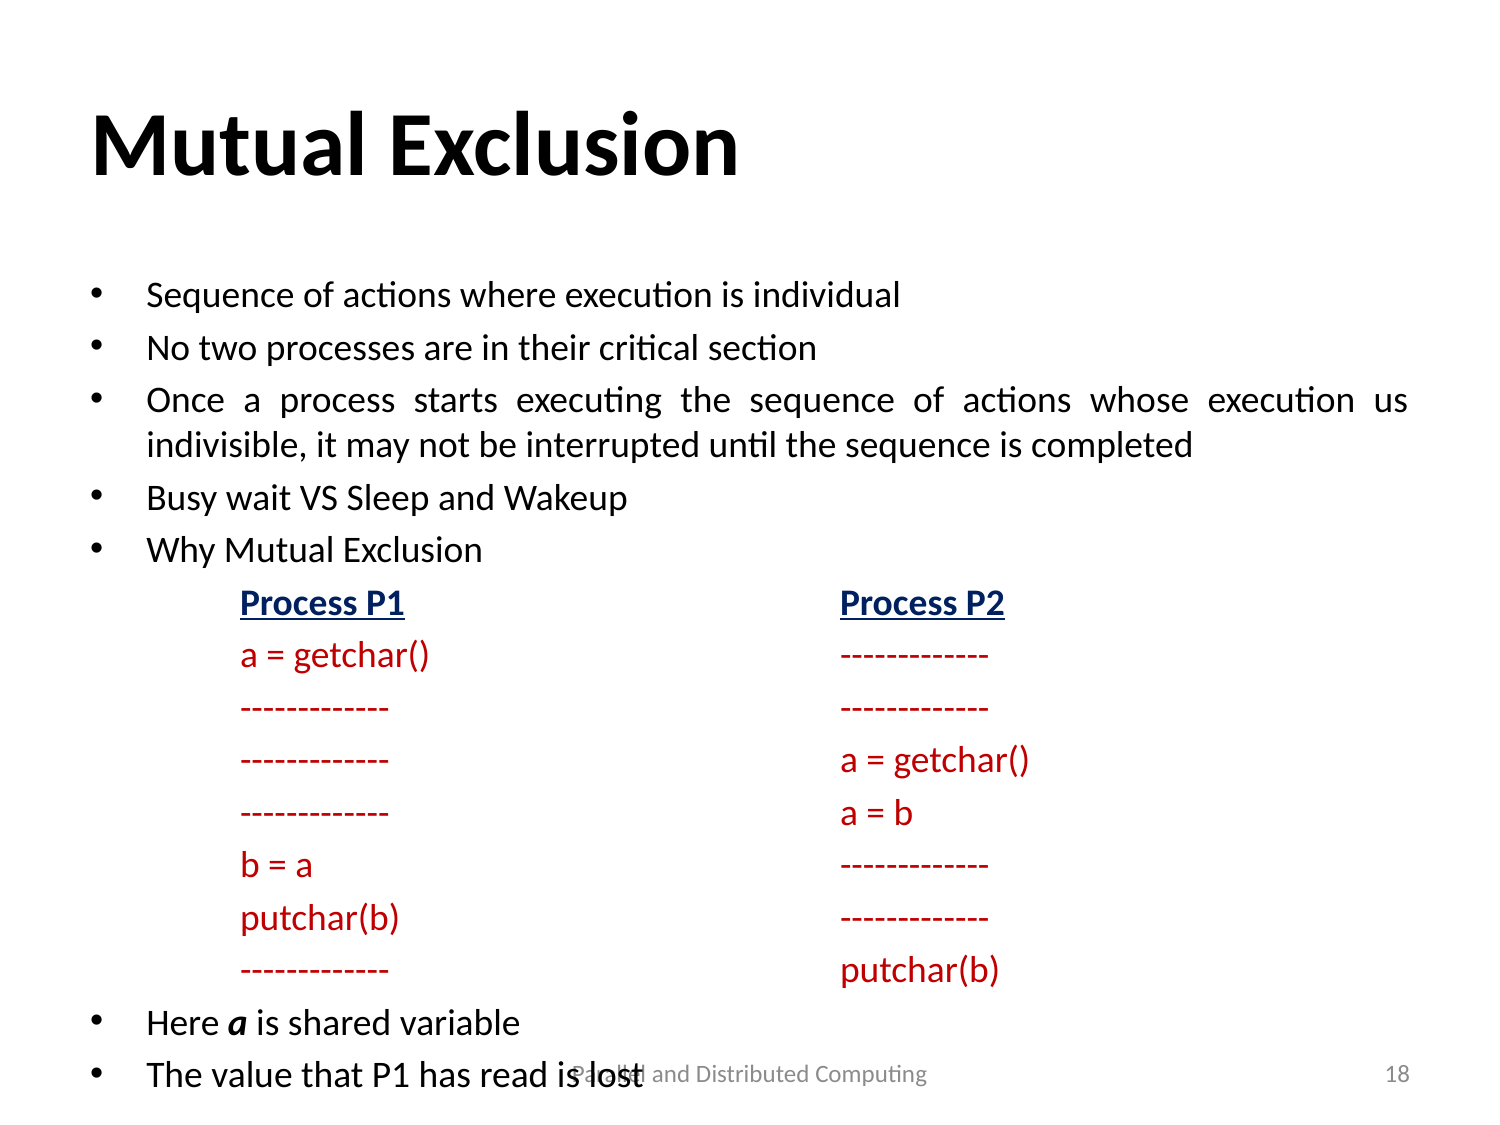

# Mutual Exclusion
Sequence of actions where execution is individual
No two processes are in their critical section
Once a process starts executing the sequence of actions whose execution us indivisible, it may not be interrupted until the sequence is completed
Busy wait VS Sleep and Wakeup
Why Mutual Exclusion
	Process P1			Process P2
	a = getchar()			-------------
	-------------				-------------
	-------------				a = getchar()
	-------------				a = b
	b = a				-------------
	putchar(b)			-------------
	-------------				putchar(b)
Here a is shared variable
The value that P1 has read is lost

Parallel and Distributed Computing
18